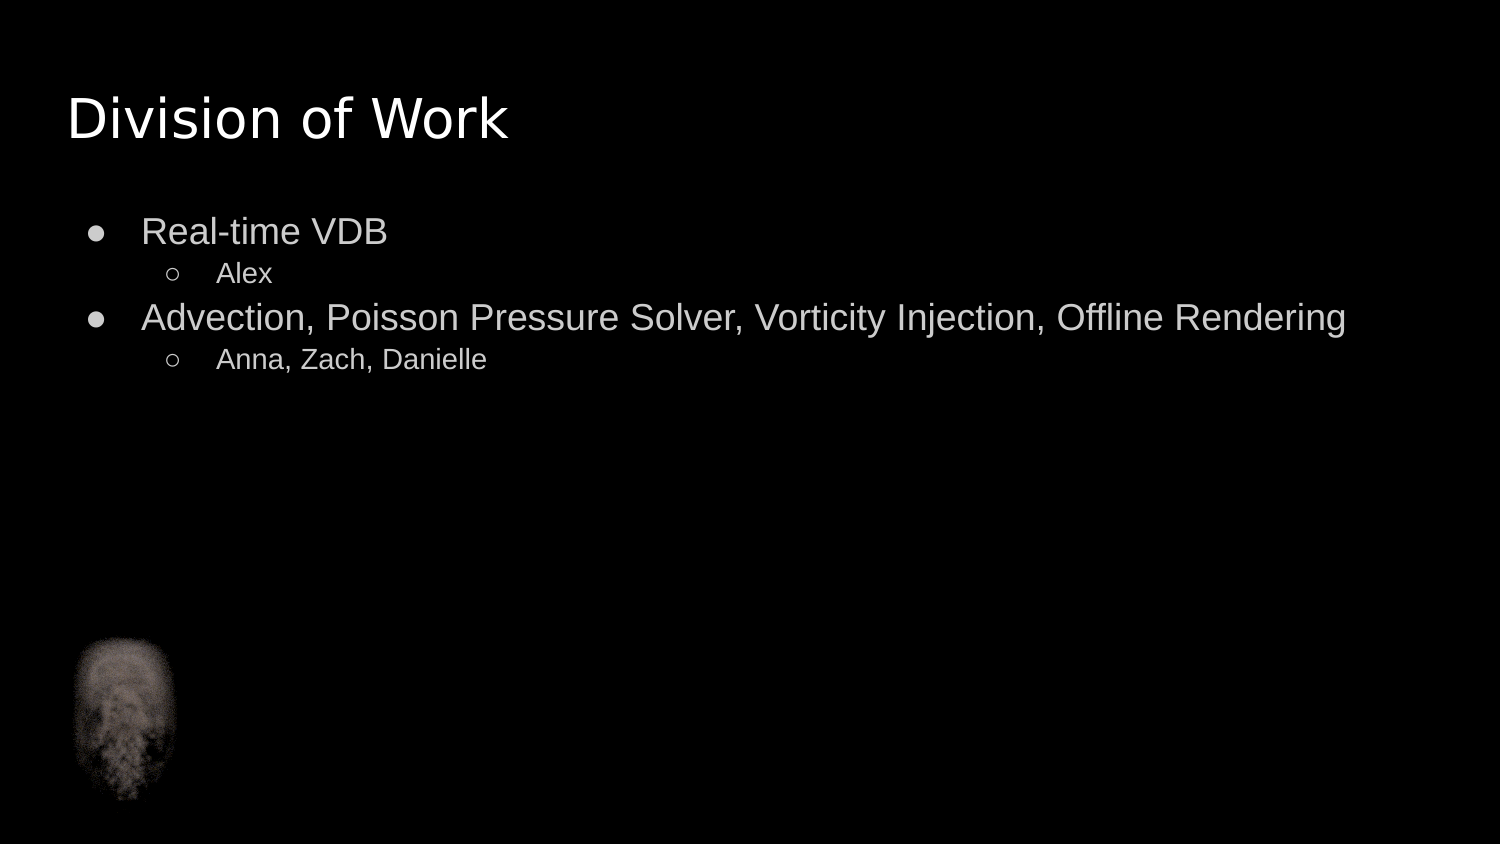

# Division of Work
Real-time VDB
Alex
Advection, Poisson Pressure Solver, Vorticity Injection, Offline Rendering
Anna, Zach, Danielle